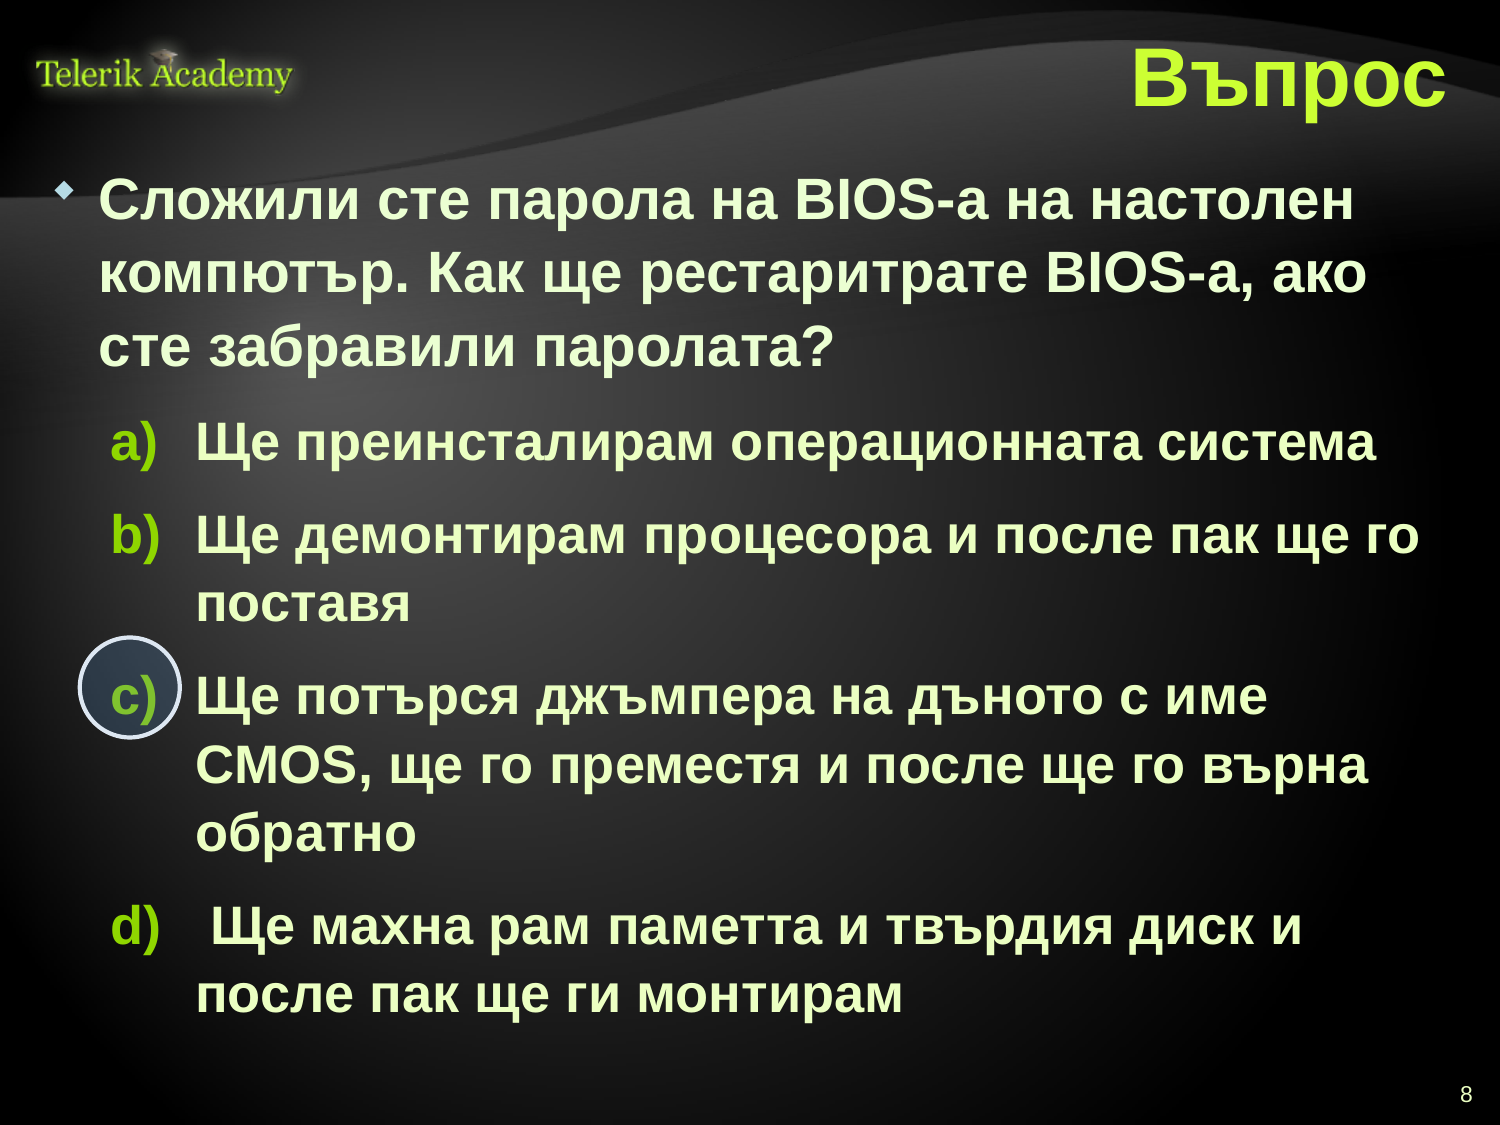

# Въпрос
Сложили сте парола на BIOS-a на настолен компютър. Как ще рестаритрате BIOS-a, ако сте забравили паролата?
Ще преинсталирам операционната система
Ще демонтирам процесора и после пак ще го поставя
Ще потърся джъмпера на дъното с име CMOS, ще го преместя и после ще го върна обратно
 Ще махна рам паметта и твърдия диск и после пак ще ги монтирам

8